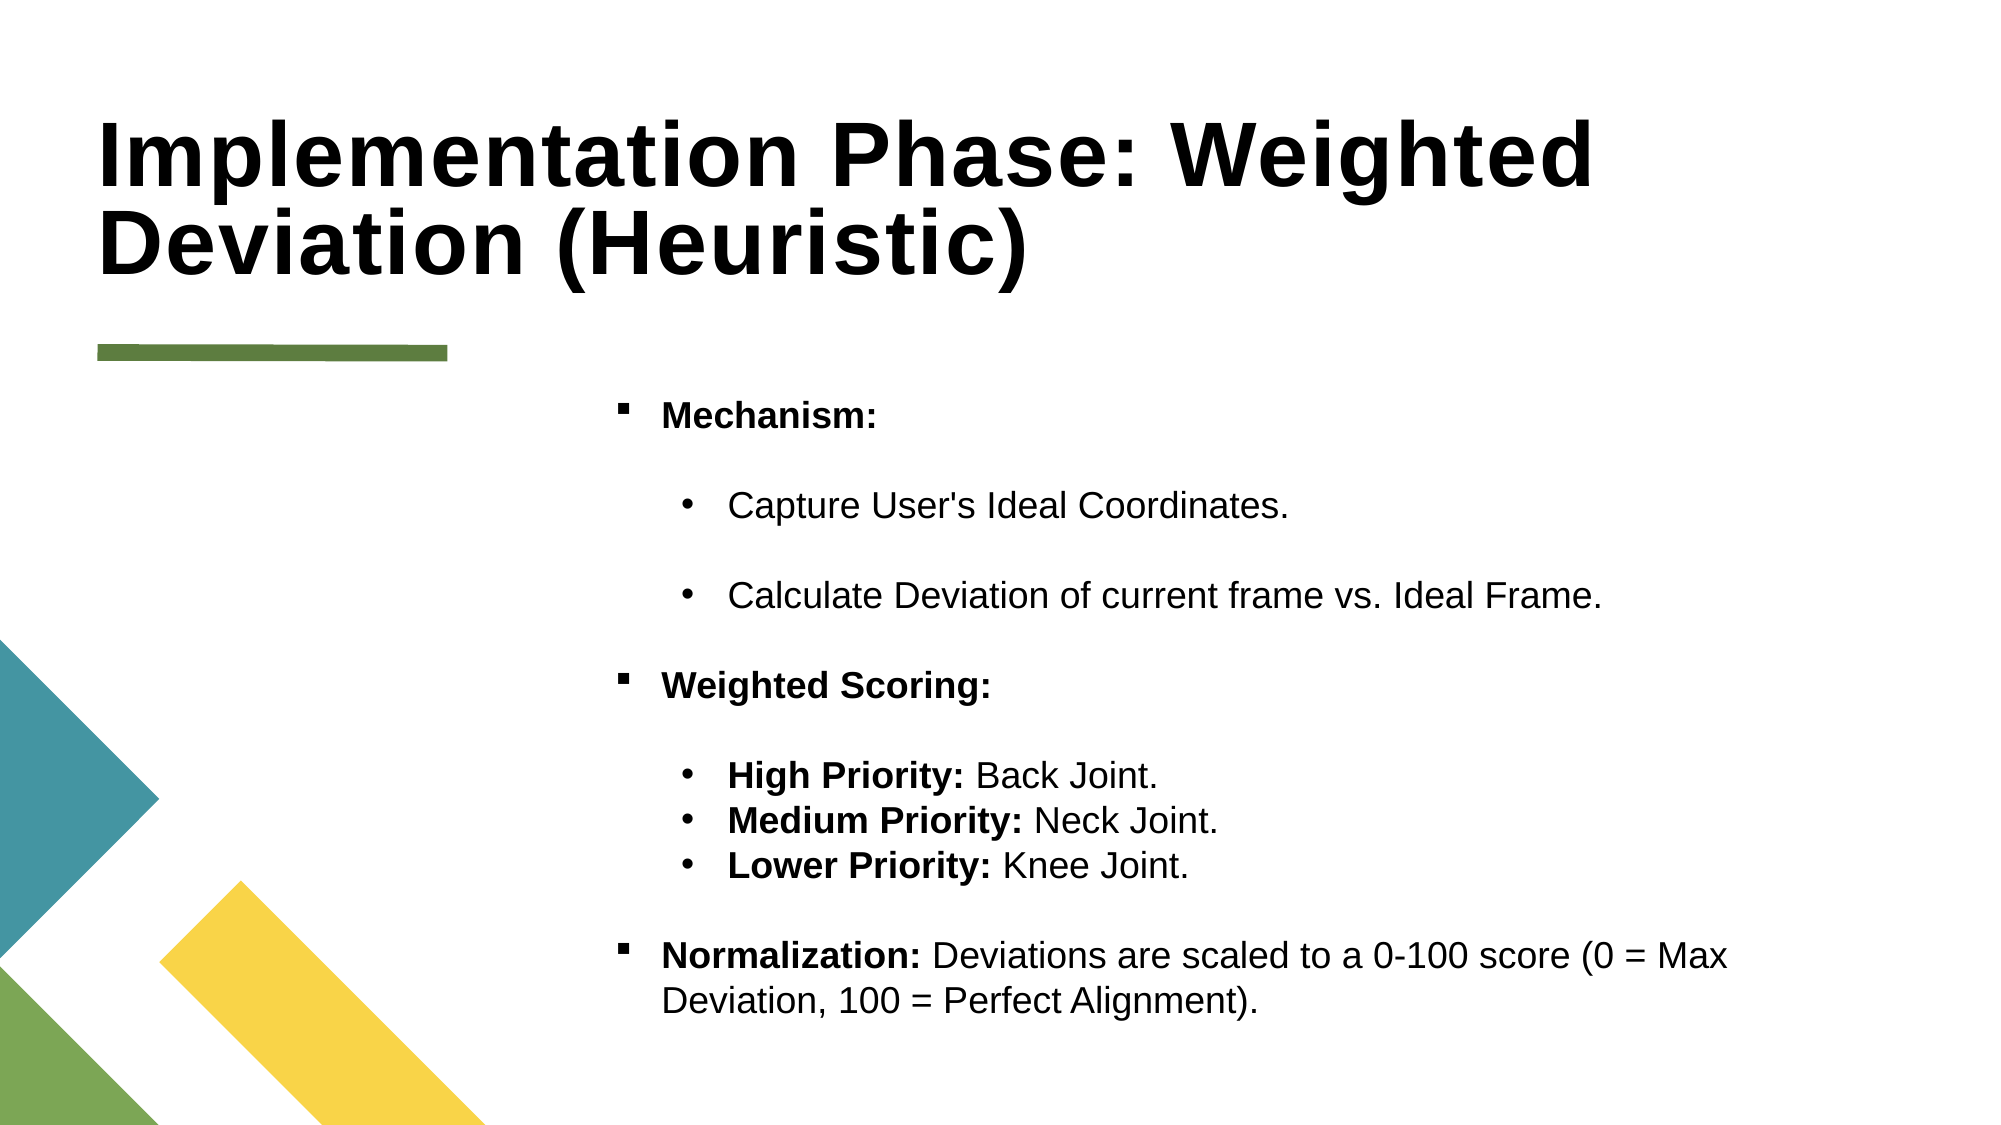

# Implementation Phase: Weighted Deviation (Heuristic)
Mechanism:
Capture User's Ideal Coordinates.
Calculate Deviation of current frame vs. Ideal Frame.
Weighted Scoring:
High Priority: Back Joint.
Medium Priority: Neck Joint.
Lower Priority: Knee Joint.
Normalization: Deviations are scaled to a 0-100 score (0 = Max Deviation, 100 = Perfect Alignment).